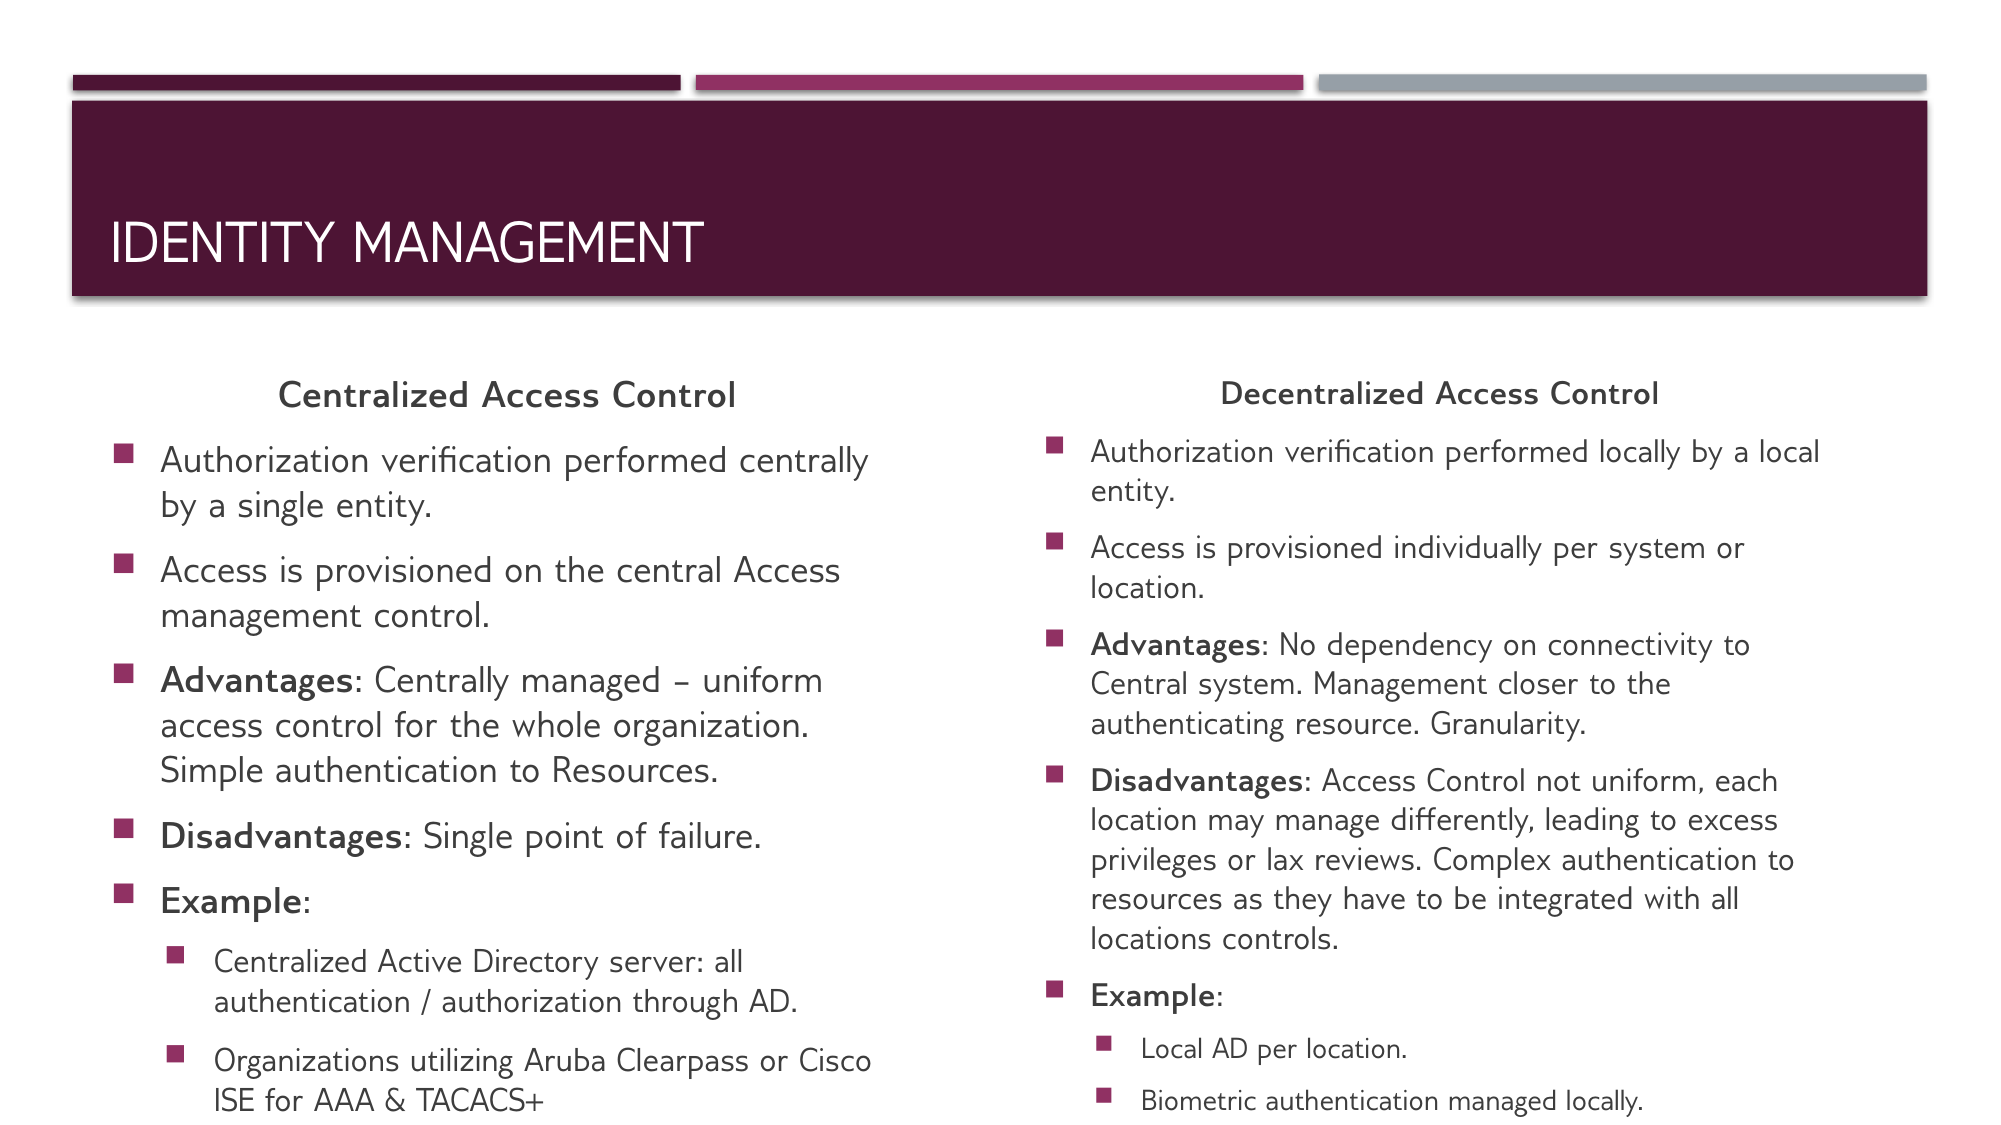

# Identity management
Centralized Access Control
Authorization verification performed centrally by a single entity.
Access is provisioned on the central Access management control.
Advantages: Centrally managed – uniform access control for the whole organization. Simple authentication to Resources.
Disadvantages: Single point of failure.
Example:
Centralized Active Directory server: all authentication / authorization through AD.
Organizations utilizing Aruba Clearpass or Cisco ISE for AAA & TACACS+
Decentralized Access Control
Authorization verification performed locally by a local entity.
Access is provisioned individually per system or location.
Advantages: No dependency on connectivity to Central system. Management closer to the authenticating resource. Granularity.
Disadvantages: Access Control not uniform, each location may manage differently, leading to excess privileges or lax reviews. Complex authentication to resources as they have to be integrated with all locations controls.
Example:
Local AD per location.
Biometric authentication managed locally.